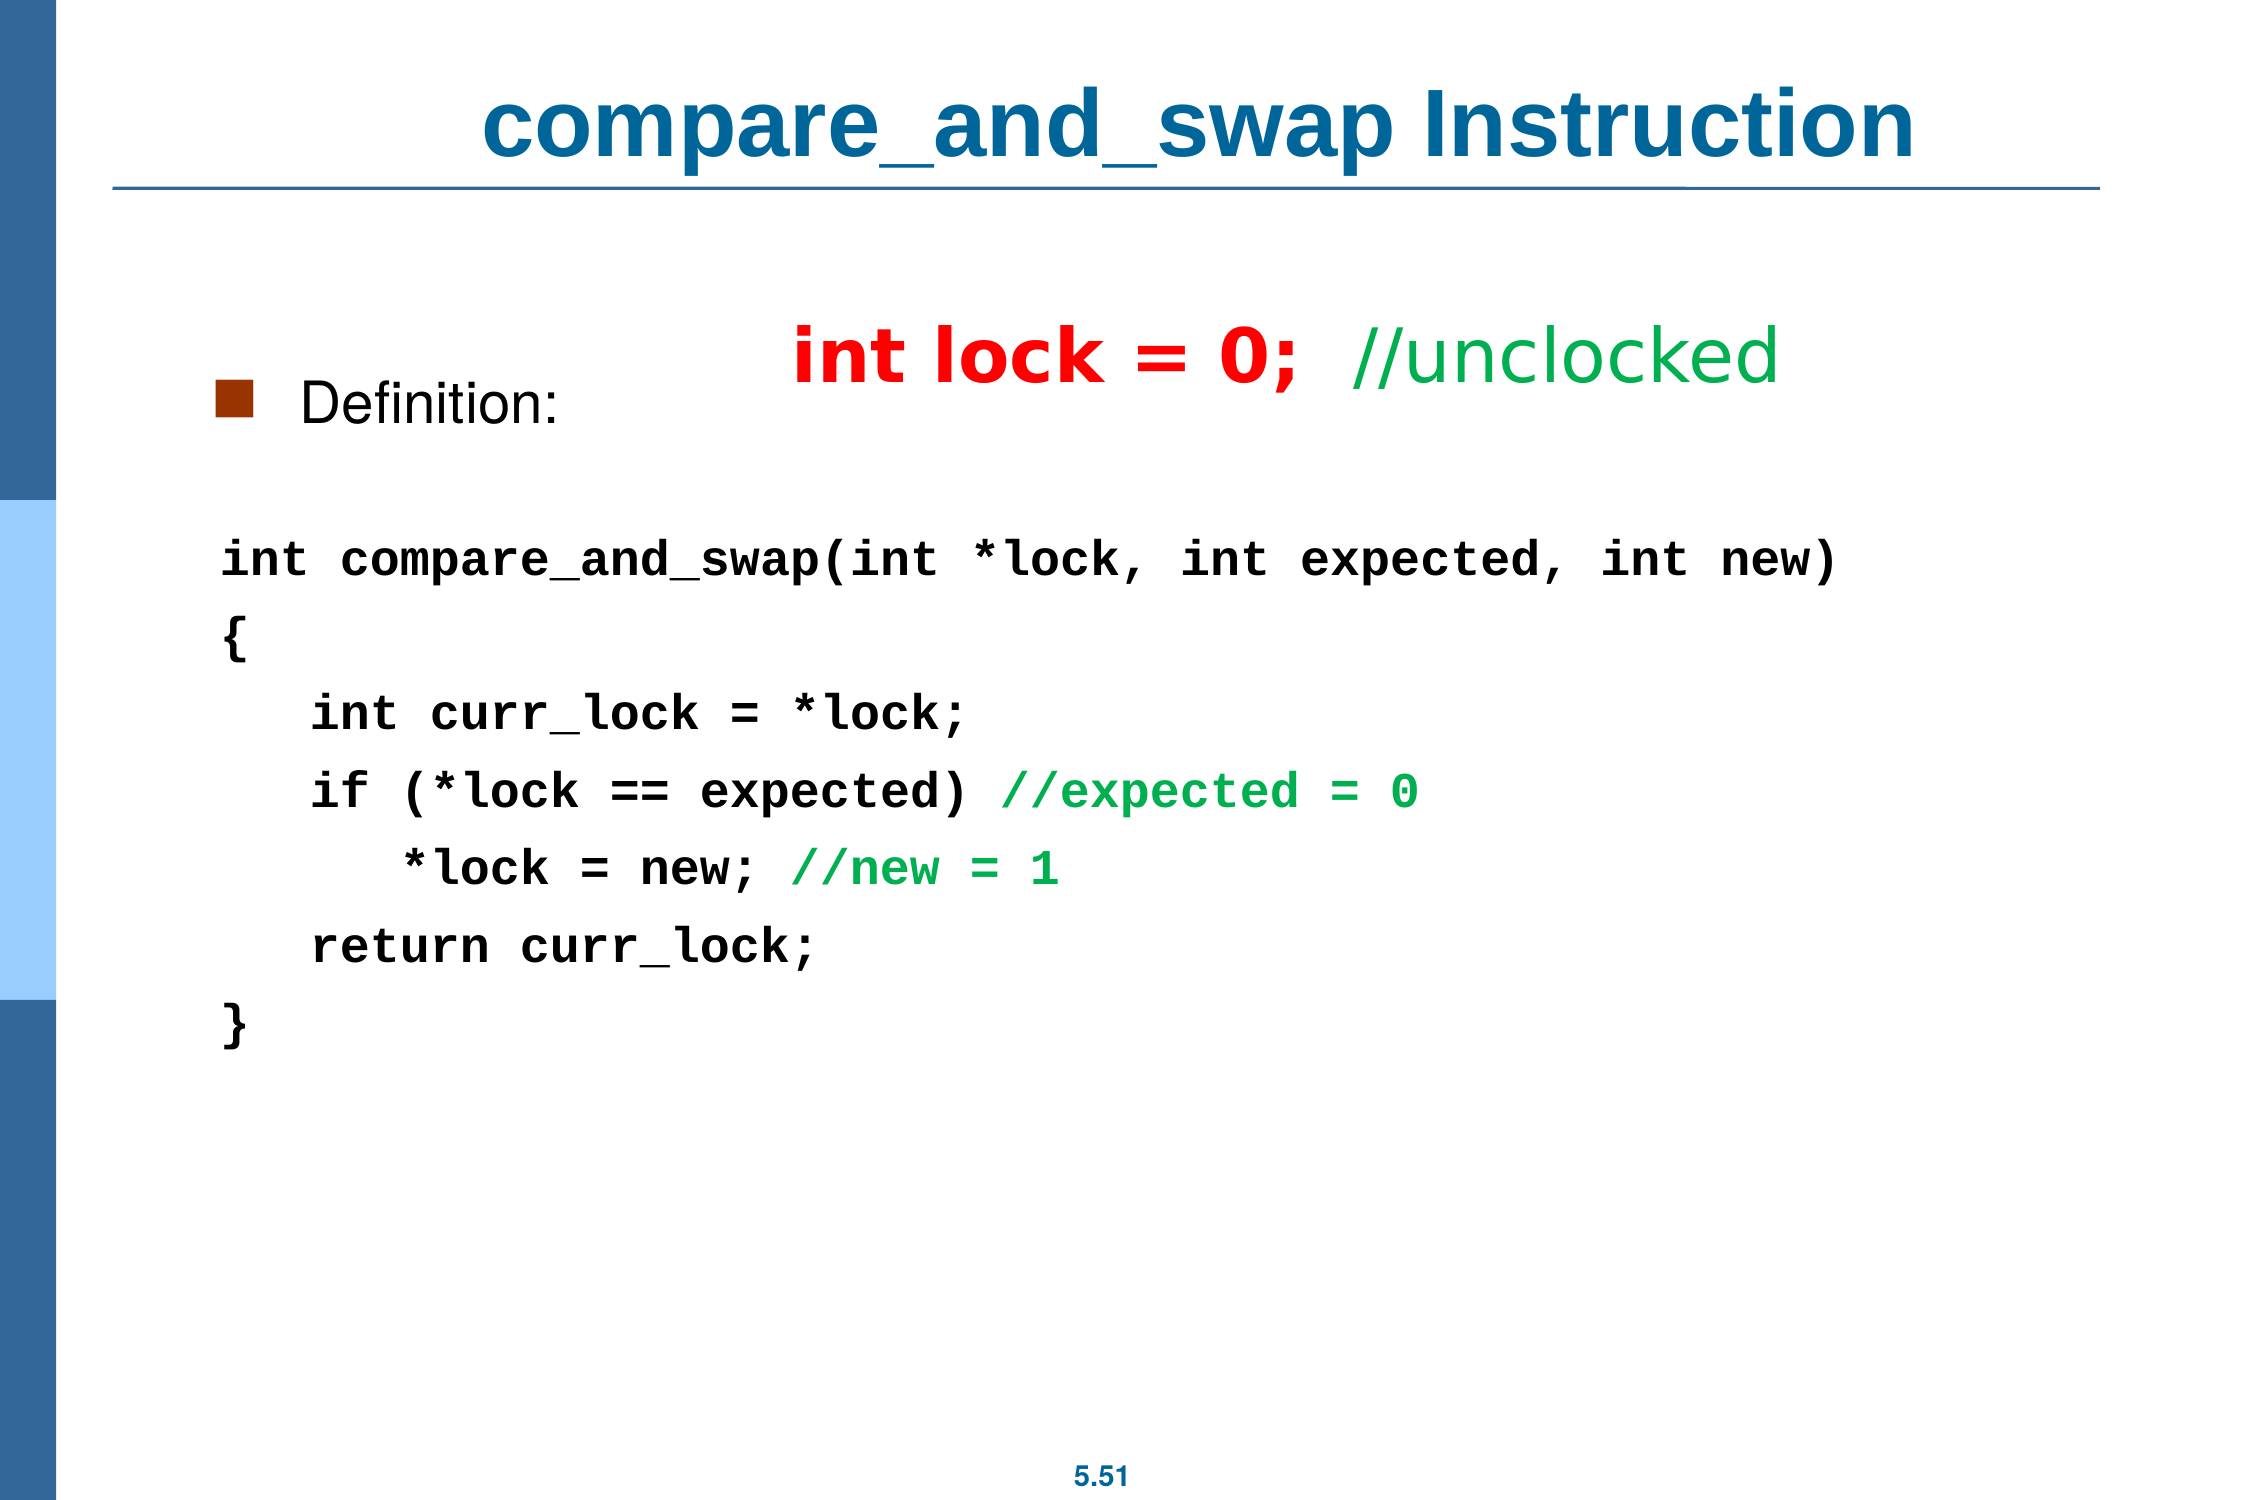

# compare_and_swap Instruction

Definition:

int compare_and_swap(int *lock, int expected, int new)
{
   int curr_lock = *lock;
   if (*lock == expected) //expected = 0
      *lock = new; //new = 1
   return curr_lock;
}

int lock = 0;  //unclocked